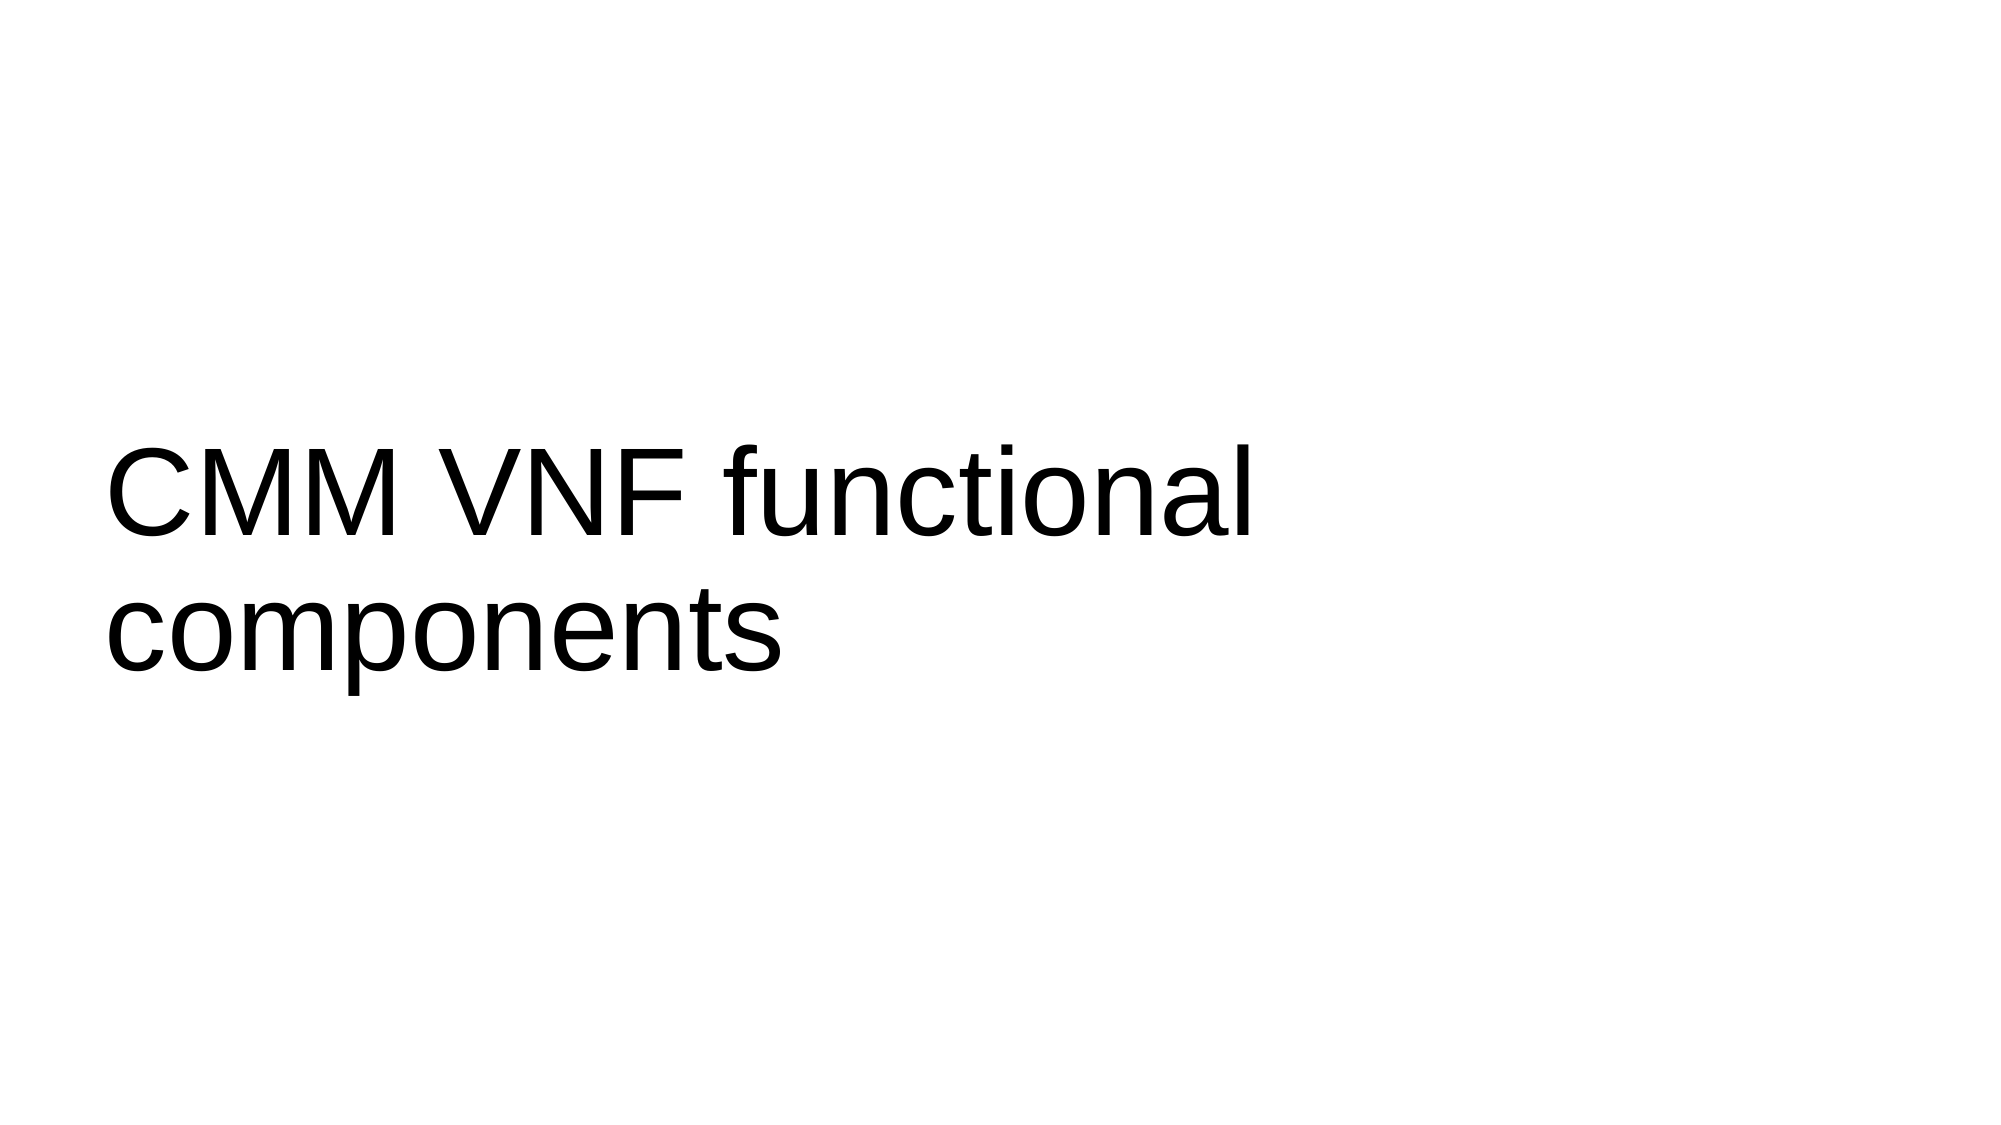

Slide excluded from Table of Contents
# CMM VNF functional components